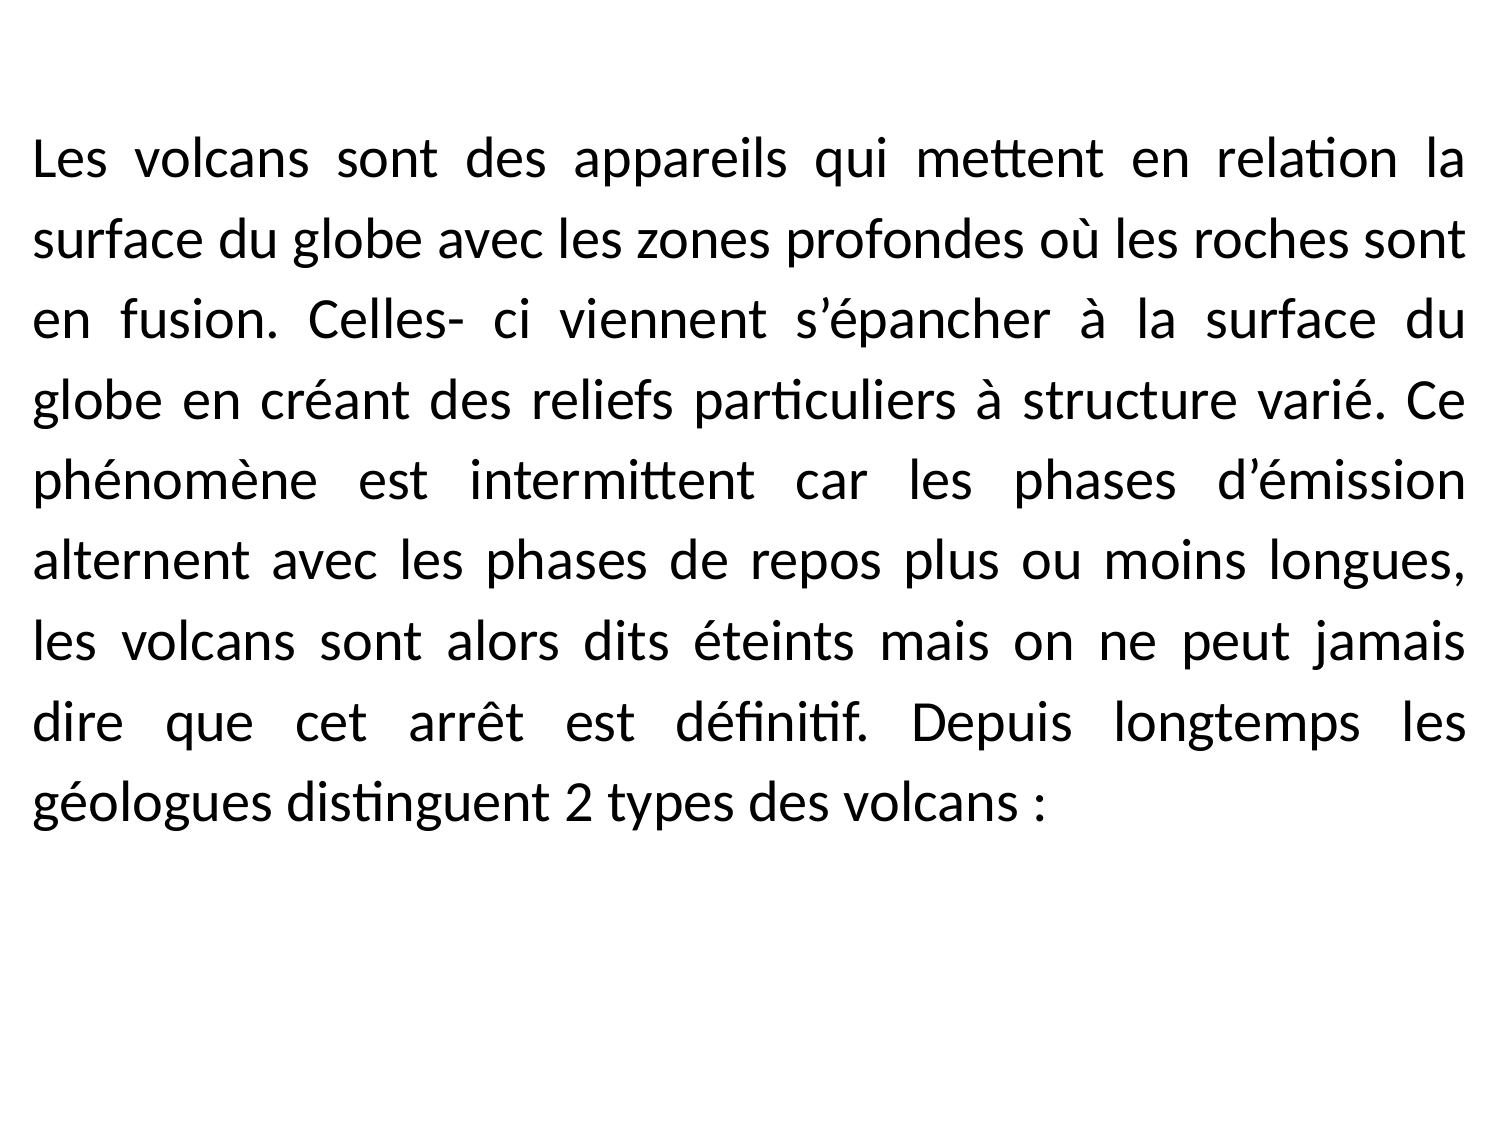

Les volcans sont des appareils qui mettent en relation la surface du globe avec les zones profondes où les roches sont en fusion. Celles- ci viennent s’épancher à la surface du globe en créant des reliefs particuliers à structure varié. Ce phénomène est intermittent car les phases d’émission alternent avec les phases de repos plus ou moins longues, les volcans sont alors dits éteints mais on ne peut jamais dire que cet arrêt est définitif. Depuis longtemps les géologues distinguent 2 types des volcans :